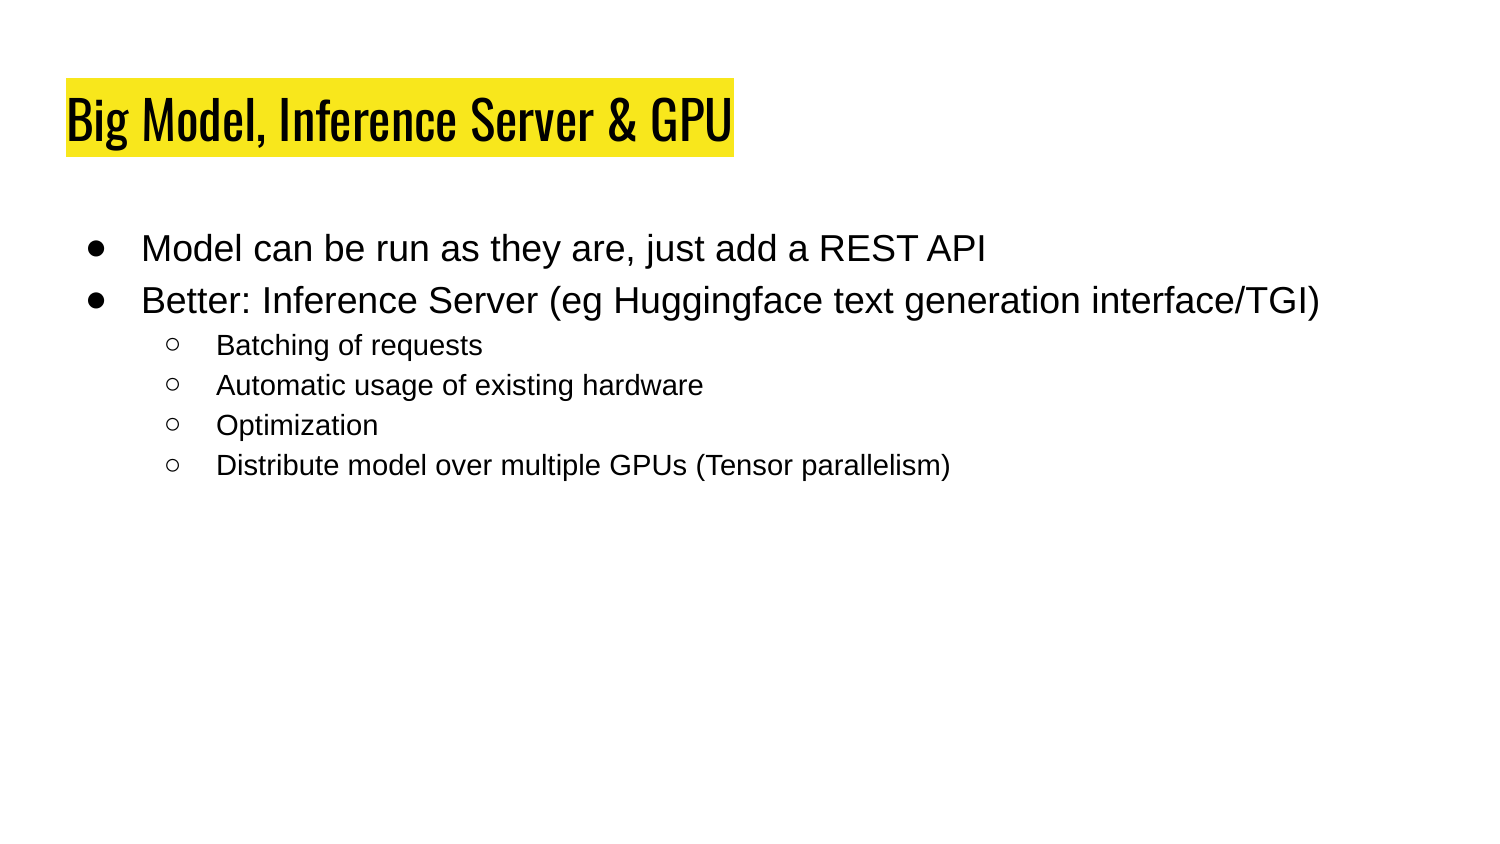

# Big Model, Inference Server & GPU
Model can be run as they are, just add a REST API
Better: Inference Server (eg Huggingface text generation interface/TGI)
Batching of requests
Automatic usage of existing hardware
Optimization
Distribute model over multiple GPUs (Tensor parallelism)